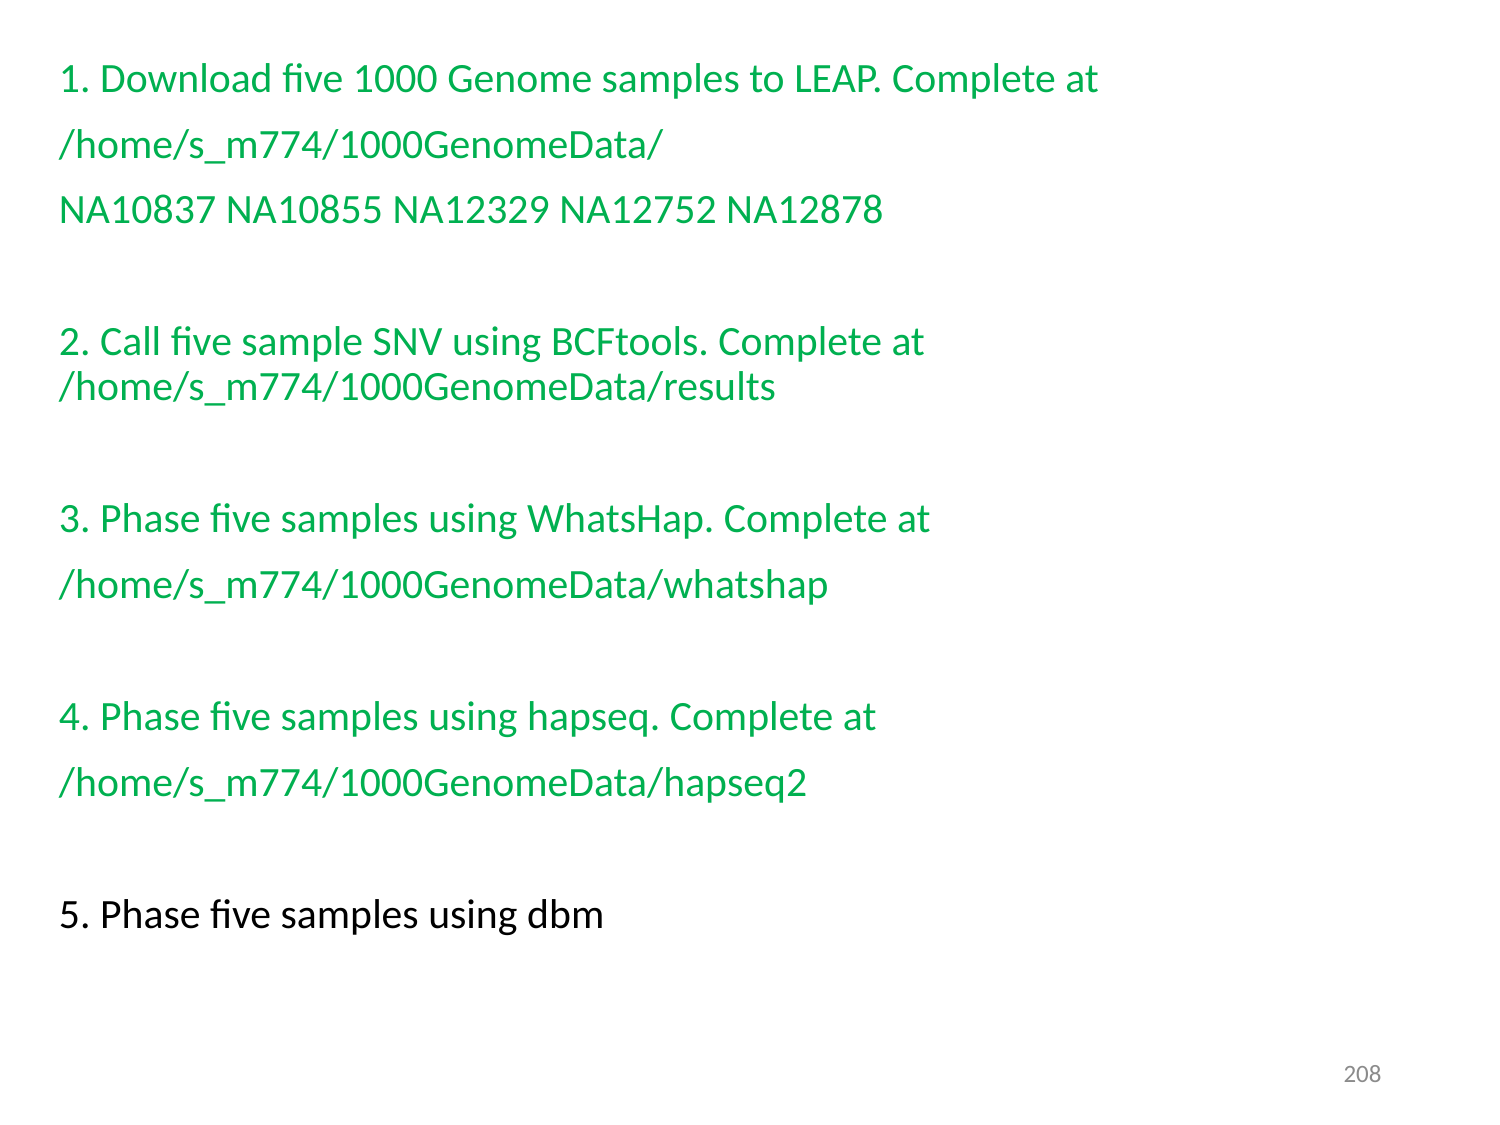

1. Download five 1000 Genome samples to LEAP. Complete at
/home/s_m774/1000GenomeData/
NA10837 NA10855 NA12329 NA12752 NA12878

2. Call five sample SNV using BCFtools. Complete at /home/s_m774/1000GenomeData/results

3. Phase five samples using WhatsHap. Complete at
/home/s_m774/1000GenomeData/whatshap

4. Phase five samples using hapseq. Complete at
/home/s_m774/1000GenomeData/hapseq2

5. Phase five samples using dbm

208